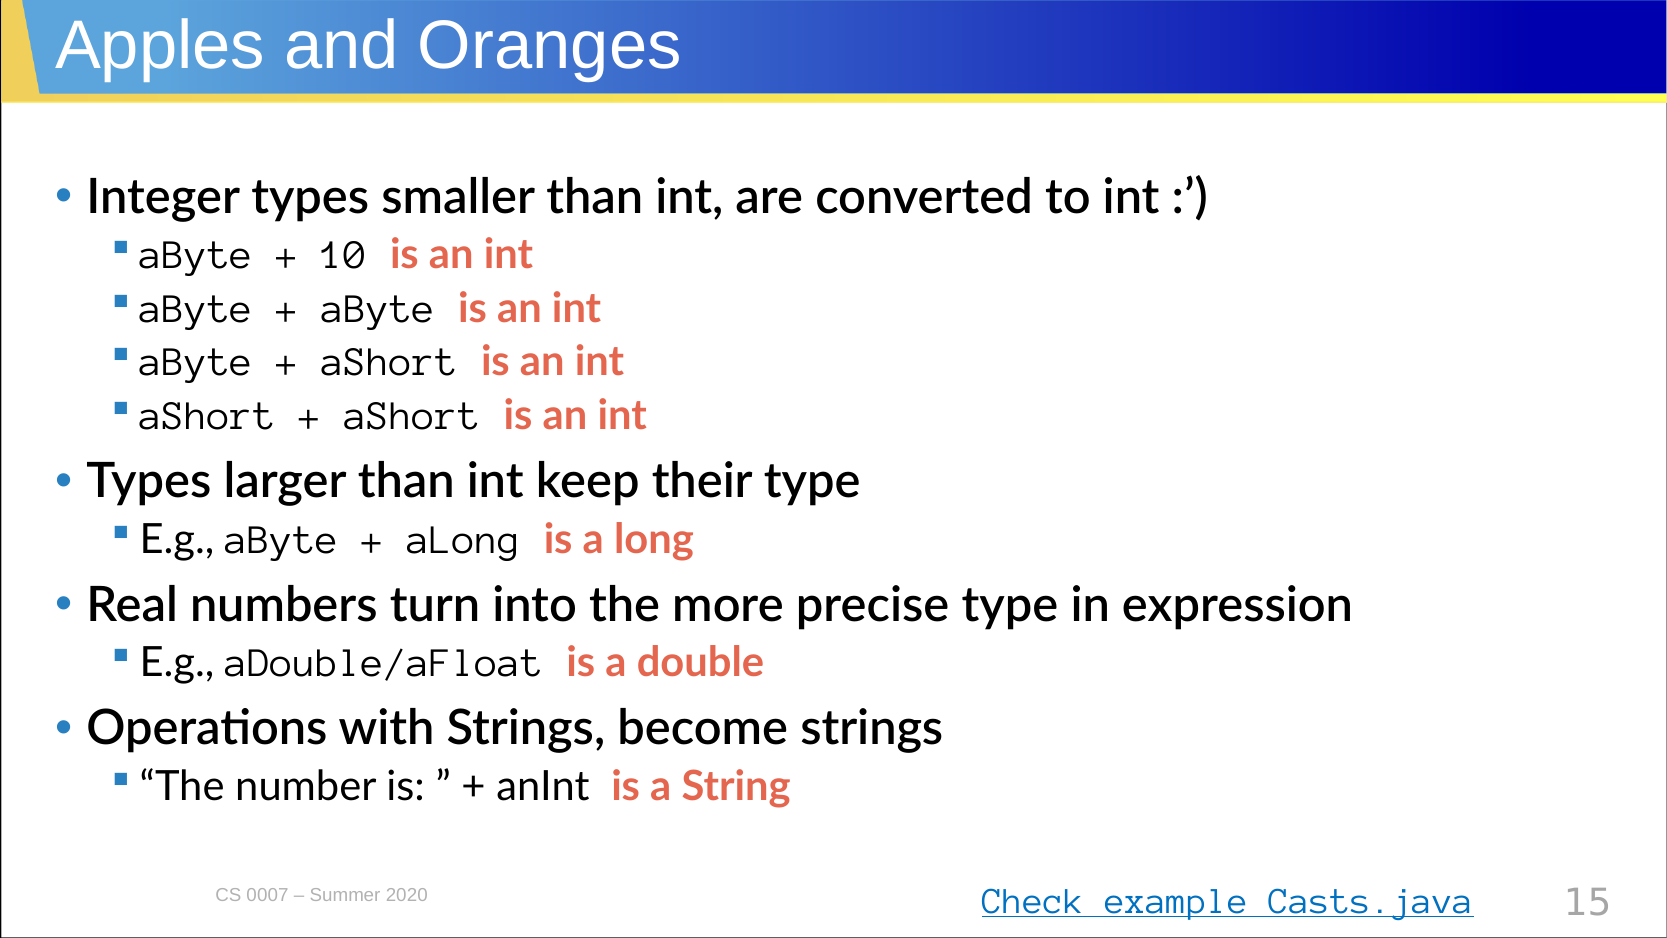

# Apples and Oranges
Integer types smaller than int, are converted to int :’)
aByte + 10 is an int
aByte + aByte is an int
aByte + aShort is an int
aShort + aShort is an int
Types larger than int keep their type
E.g., aByte + aLong is a long
Real numbers turn into the more precise type in expression
E.g., aDouble/aFloat is a double
Operations with Strings, become strings
“The number is: ” + anInt  is a String
CS 0007 – Summer 2020
Check example Casts.java
15